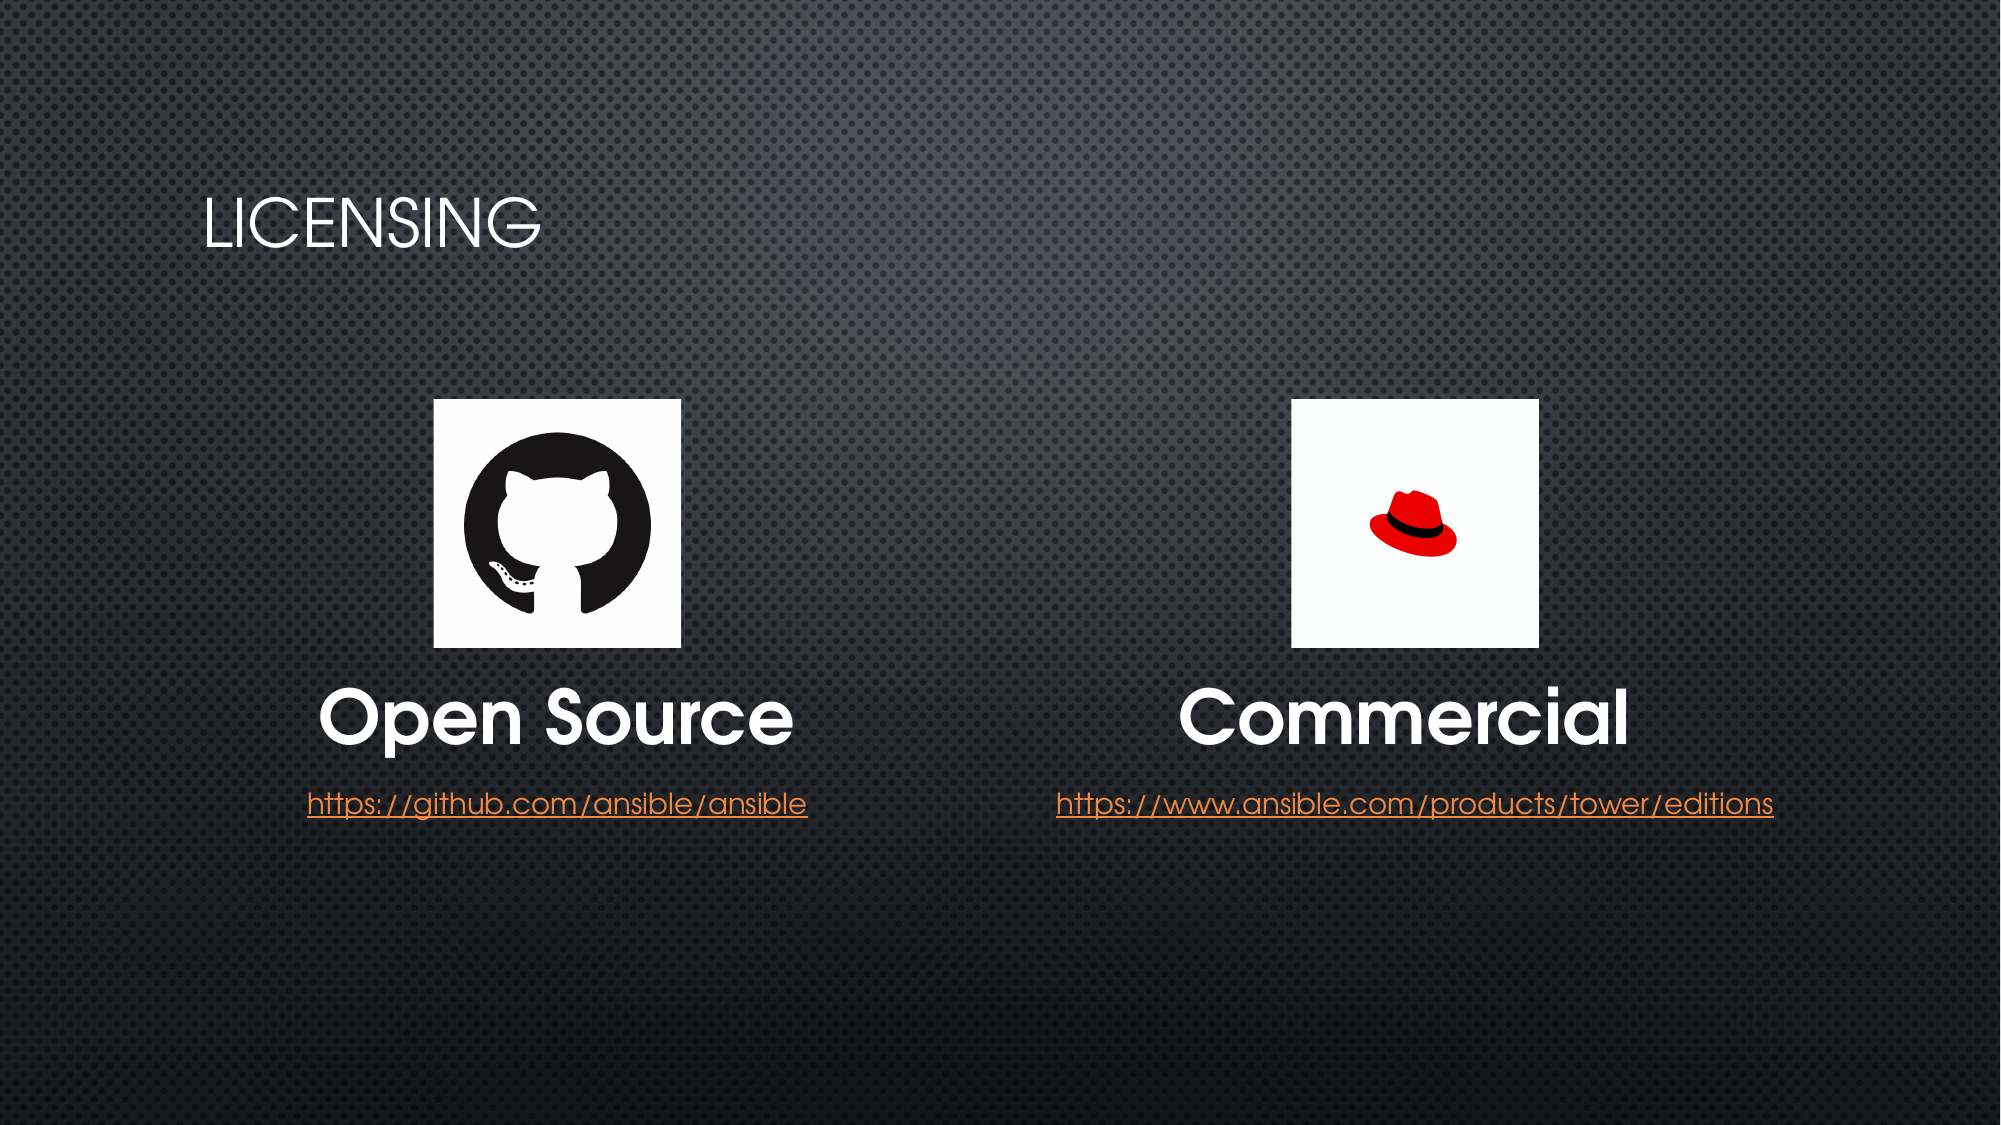

# Licensing
Open Source
https://github.com/ansible/ansible
Commercial
https://www.ansible.com/products/tower/editions